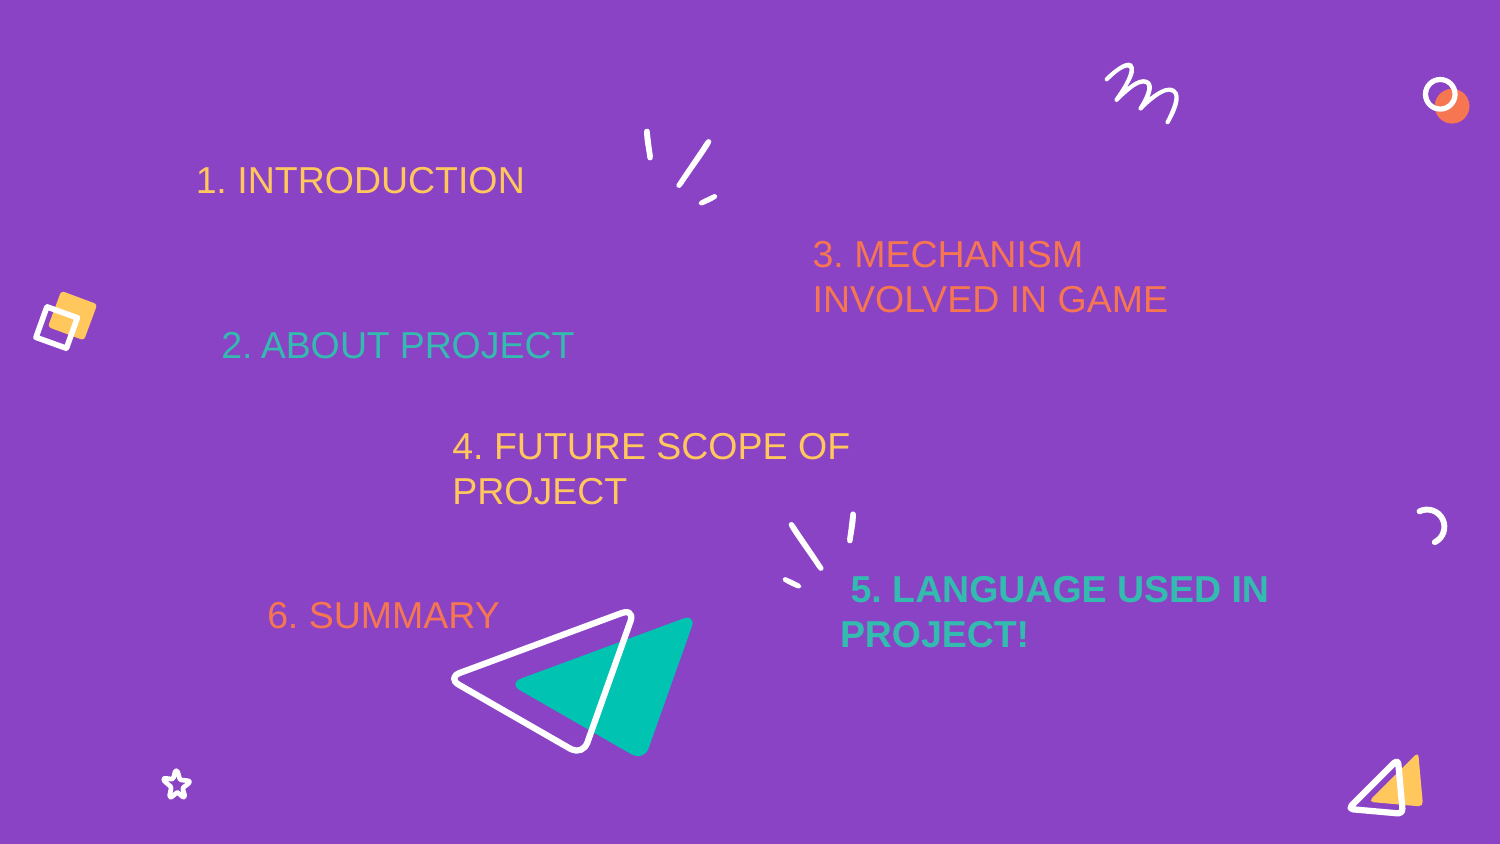

1. INTRODUCTION

3. MECHANISM INVOLVED IN GAME
 2. ABOUT PROJECT

4. FUTURE SCOPE OF PROJECT

 5. LANGUAGE USED IN PROJECT!

 6. SUMMARY